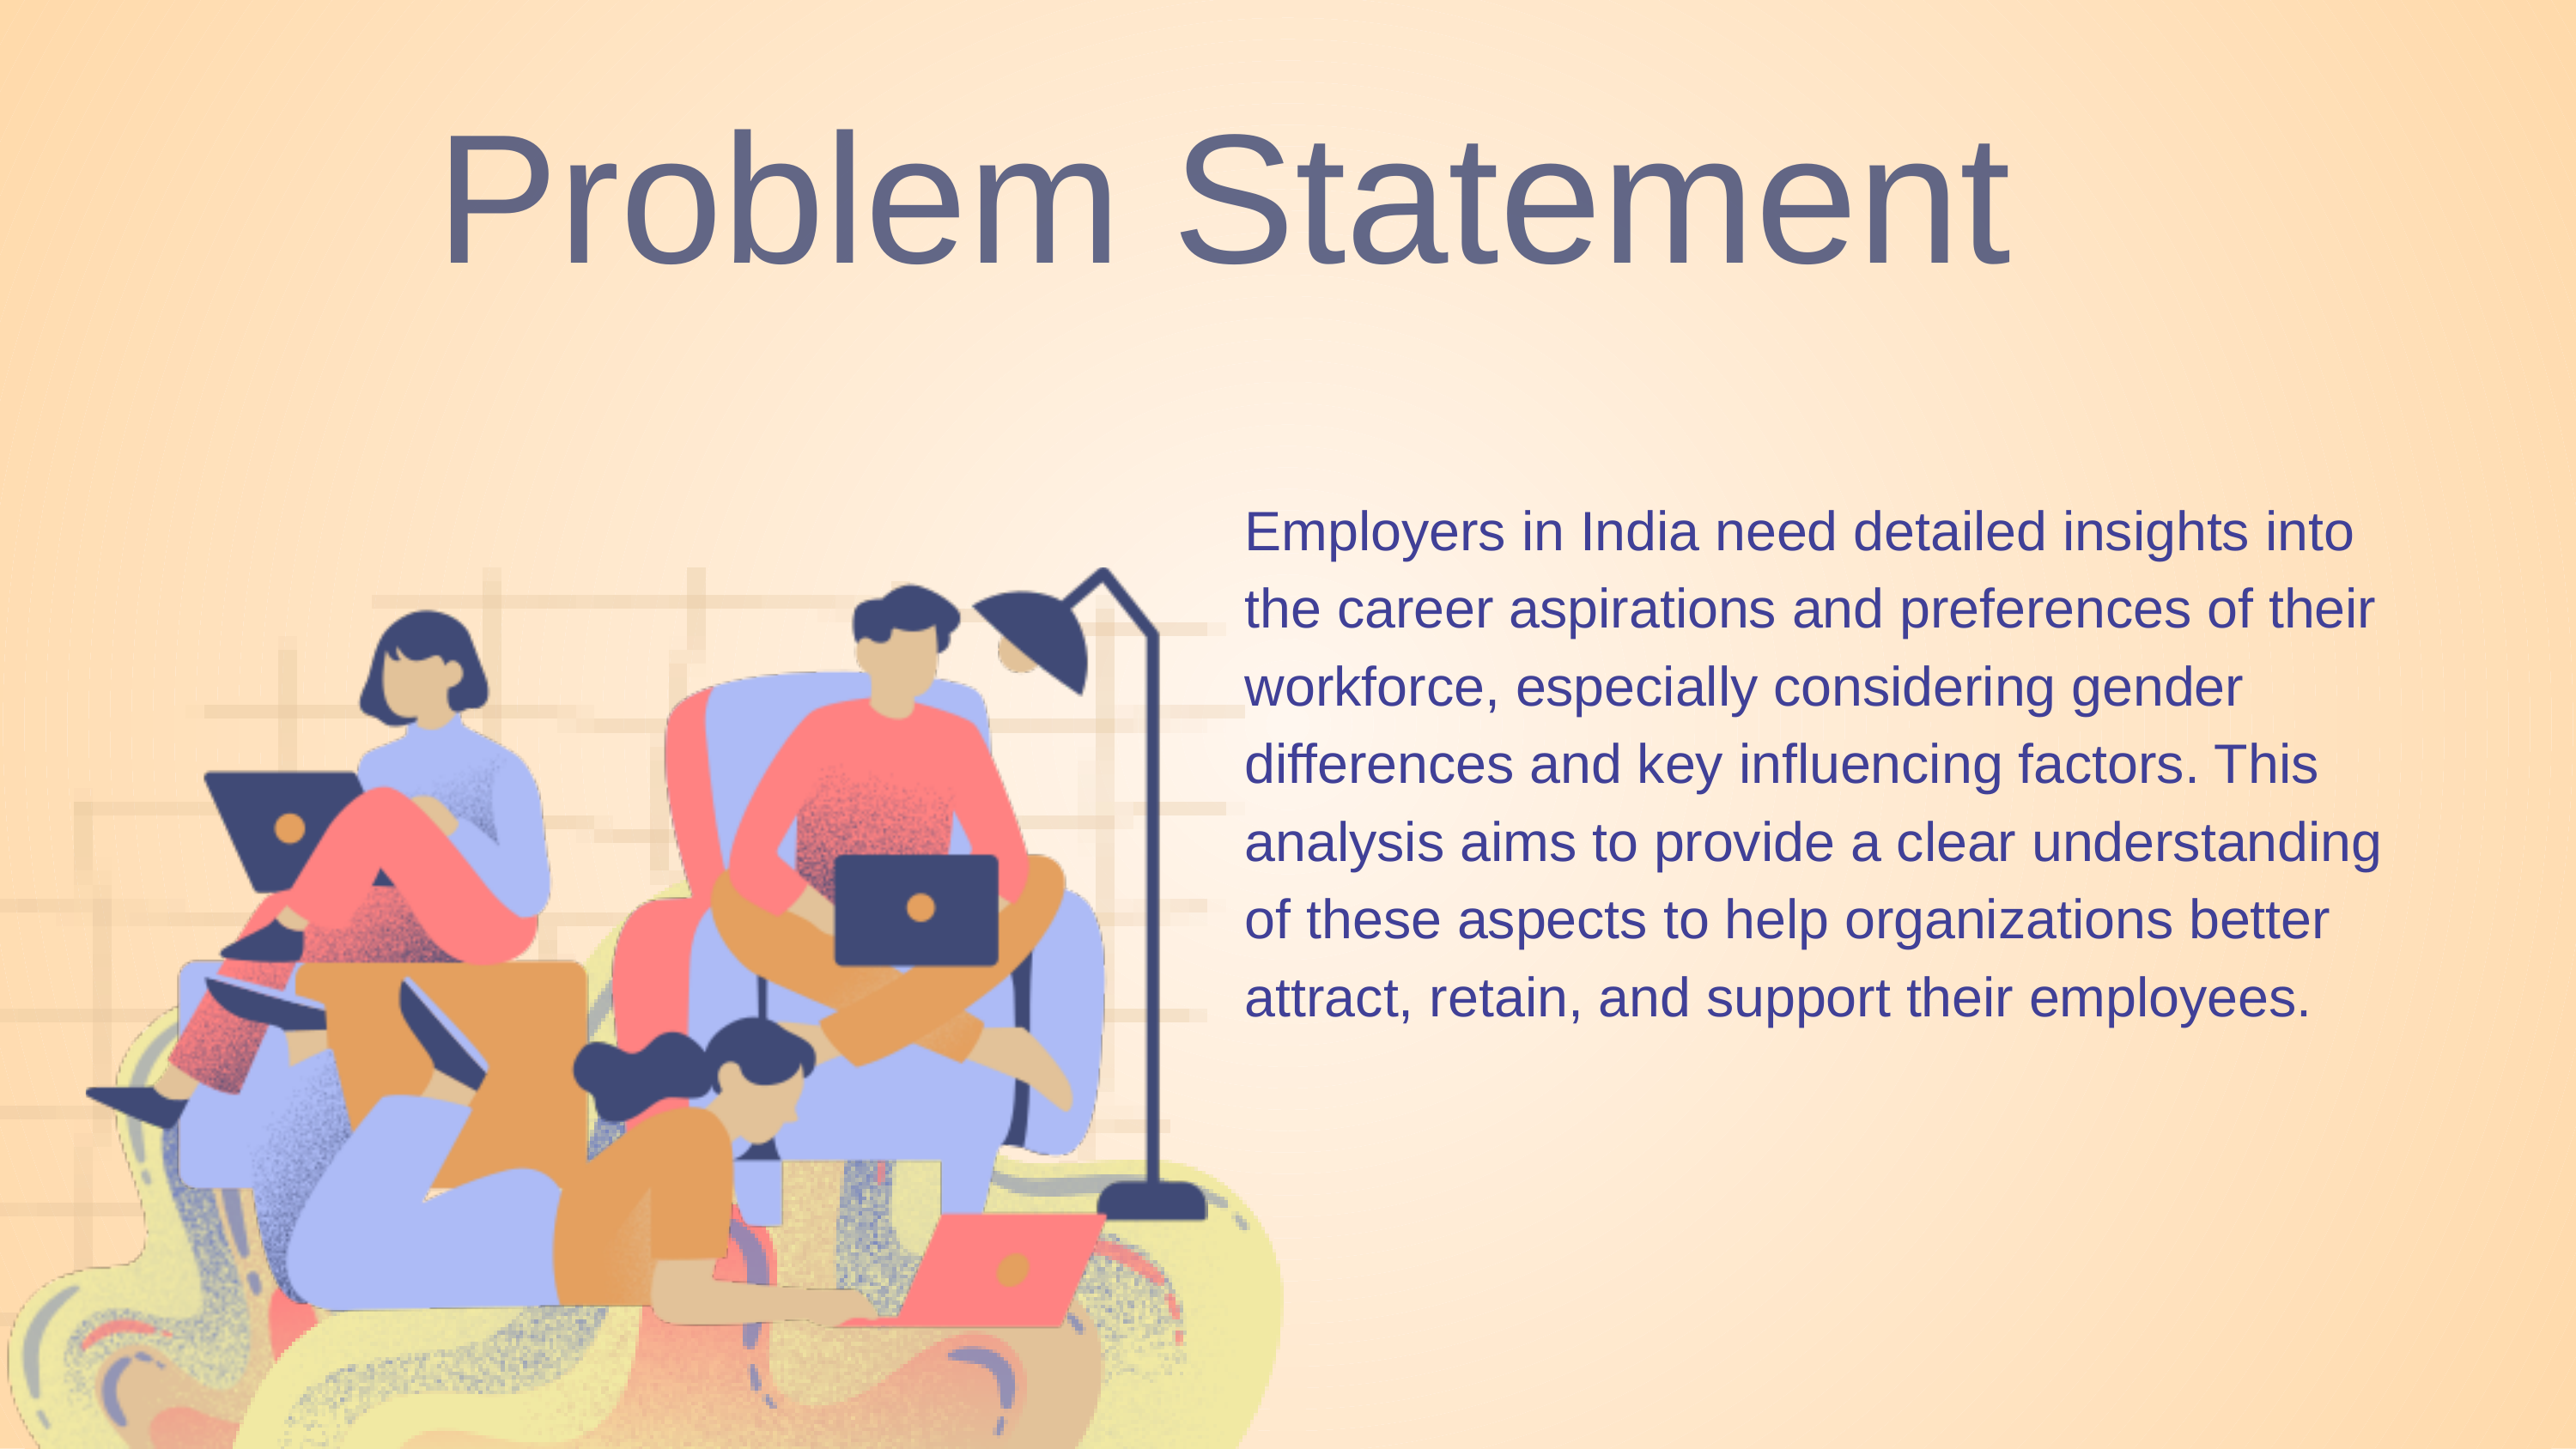

Problem Statement

Employers in India need detailed insights into the career aspirations and preferences of their workforce, especially considering gender differences and key influencing factors. This analysis aims to provide a clear understanding of these aspects to help organizations better attract, retain, and support their employees.